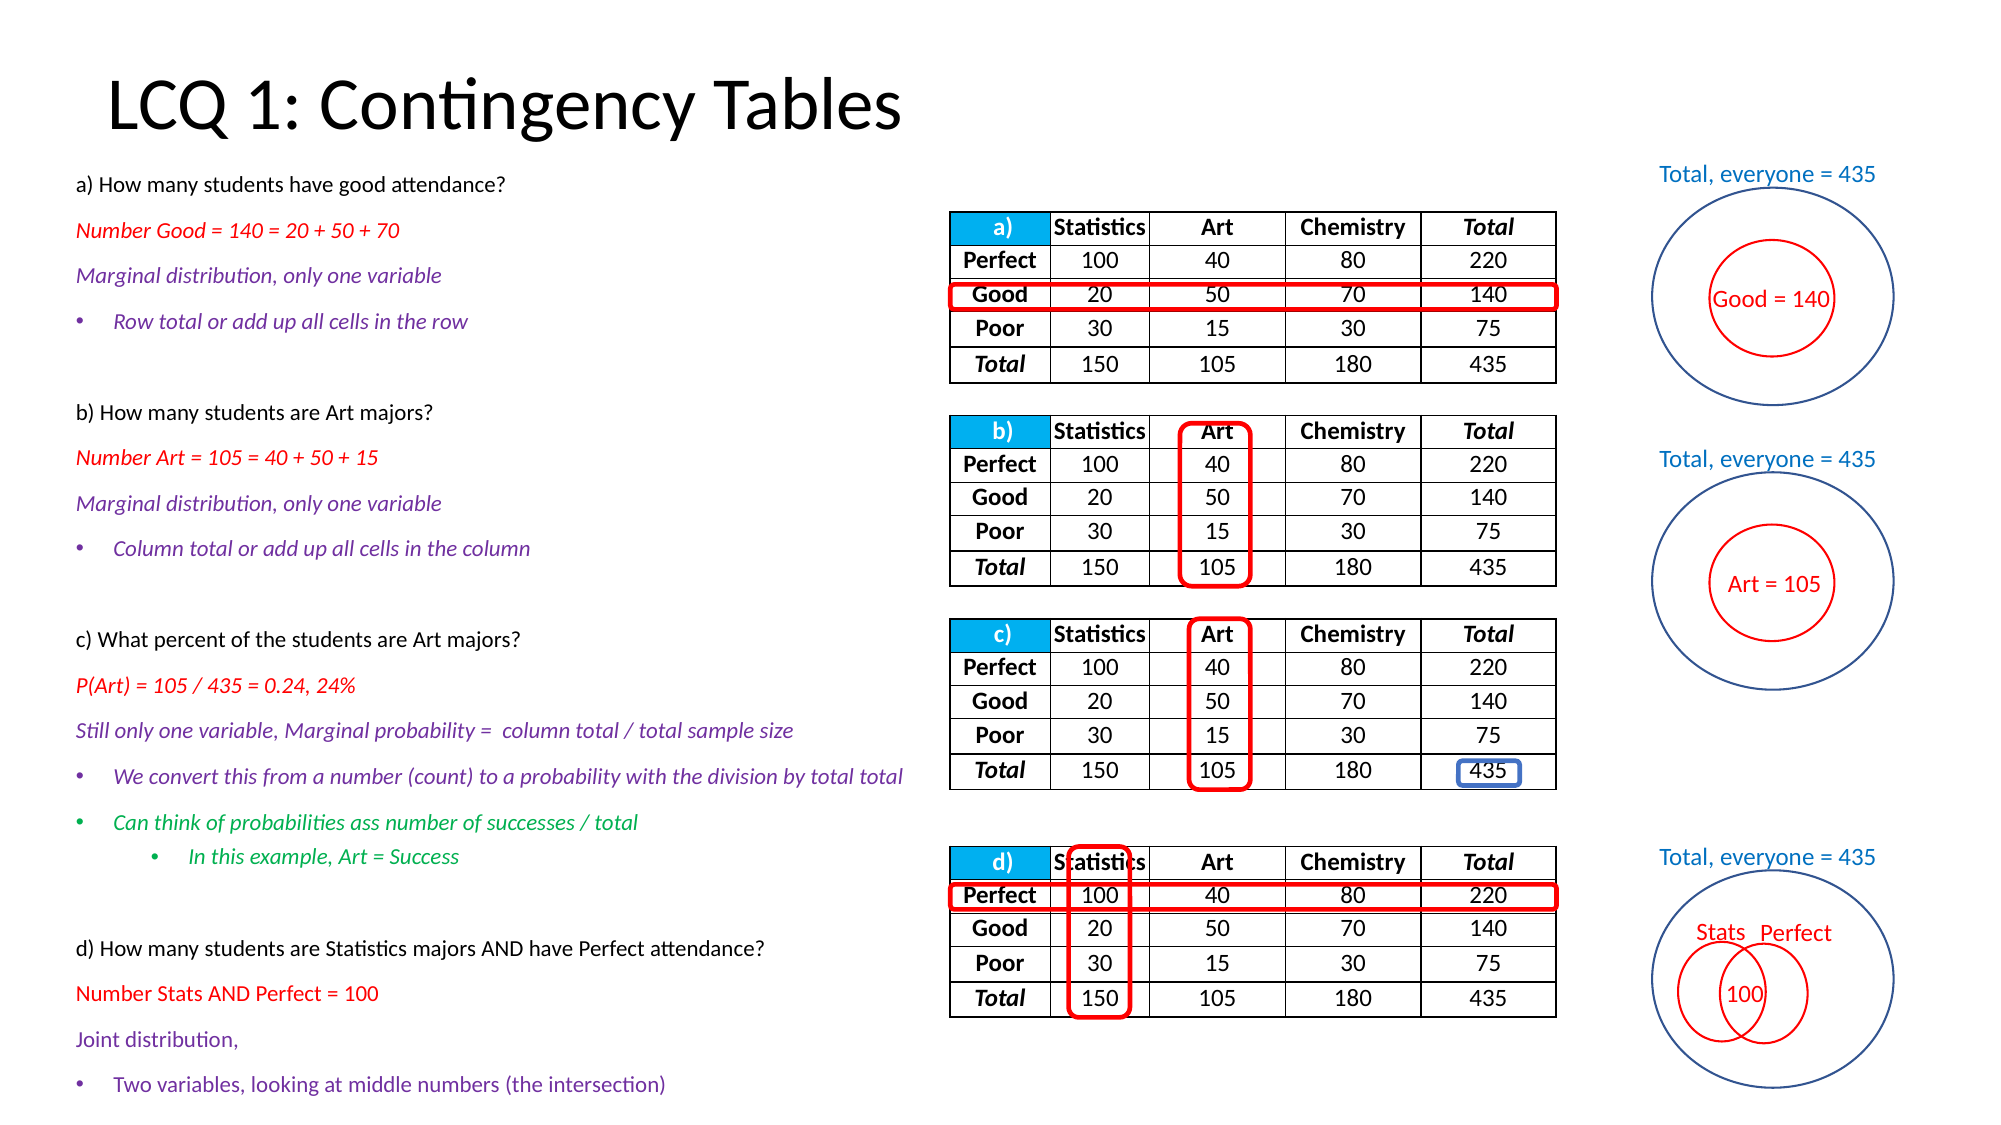

# LCQ 1: Contingency Tables
Total, everyone = 435

Good = 140
a) How many students have good attendance?
Number Good = 140 = 20 + 50 + 70
Marginal distribution, only one variable
Row total or add up all cells in the row

b) How many students are Art majors?
Number Art = 105 = 40 + 50 + 15
Marginal distribution, only one variable
Column total or add up all cells in the column

c) What percent of the students are Art majors?
P(Art) = 105 / 435 = 0.24, 24%
Still only one variable, Marginal probability =  column total / total sample size
We convert this from a number (count) to a probability with the division by total total
Can think of probabilities ass number of successes / total
In this example, Art = Success

d) How many students are Statistics majors AND have Perfect attendance?
Number Stats AND Perfect = 100
Joint distribution,
Two variables, looking at middle numbers (the intersection)
| a) | Statistics | Art | Chemistry | Total |
| --- | --- | --- | --- | --- |
| Perfect | 100 | 40 | 80 | 220 |
| Good | 20 | 50 | 70 | 140 |
| Poor | 30 | 15 | 30 | 75 |
| Total | 150 | 105 | 180 | 435 |

| b) | Statistics | Art | Chemistry | Total |
| --- | --- | --- | --- | --- |
| Perfect | 100 | 40 | 80 | 220 |
| Good | 20 | 50 | 70 | 140 |
| Poor | 30 | 15 | 30 | 75 |
| Total | 150 | 105 | 180 | 435 |

Total, everyone = 435

Art = 105

| c) | Statistics | Art | Chemistry | Total |
| --- | --- | --- | --- | --- |
| Perfect | 100 | 40 | 80 | 220 |
| Good | 20 | 50 | 70 | 140 |
| Poor | 30 | 15 | 30 | 75 |
| Total | 150 | 105 | 180 | 435 |

Total, everyone = 435

Stats

Perfect

100
| d) | Statistics | Art | Chemistry | Total |
| --- | --- | --- | --- | --- |
| Perfect | 100 | 40 | 80 | 220 |
| Good | 20 | 50 | 70 | 140 |
| Poor | 30 | 15 | 30 | 75 |
| Total | 150 | 105 | 180 | 435 |